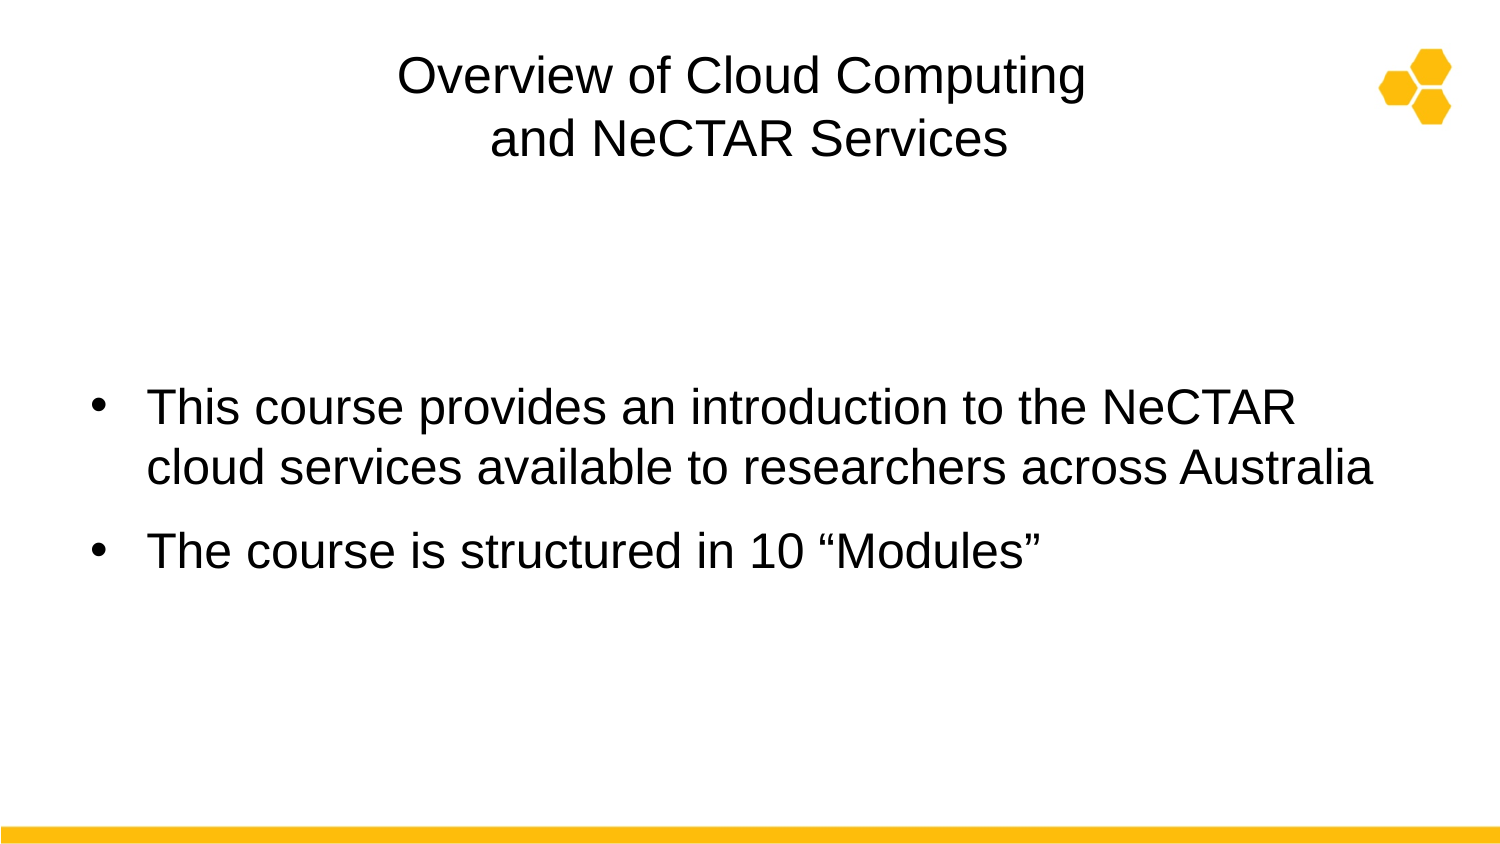

# Overview of Cloud Computing and NeCTAR Services
This course provides an introduction to the NeCTAR cloud services available to researchers across Australia
The course is structured in 10 “Modules”